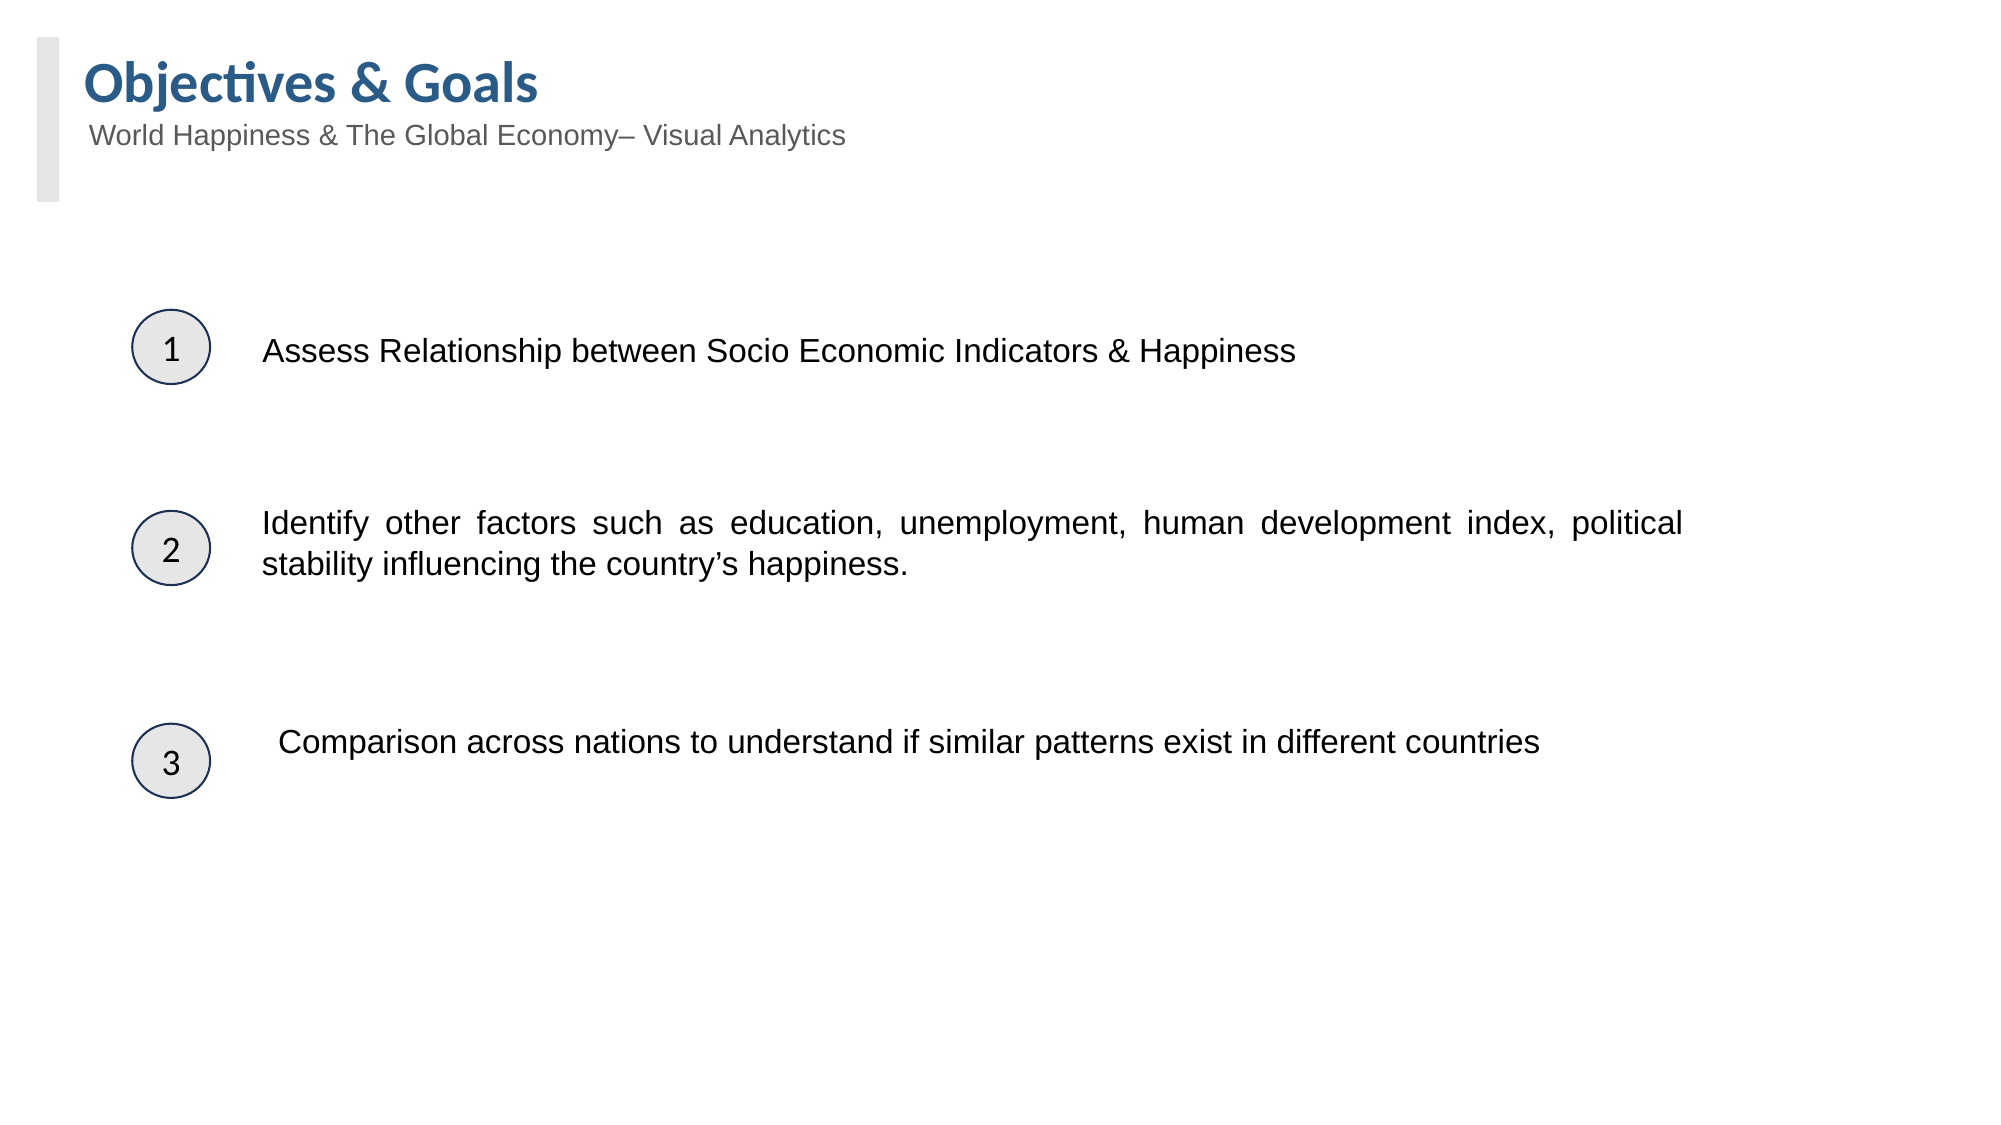

1

Objectives & Goals
World Happiness & The Global Economy– Visual Analytics
1
Assess Relationship between Socio Economic Indicators & Happiness
Identify other factors such as education, unemployment, human development index, political stability influencing the country’s happiness.
2
Comparison across nations to understand if similar patterns exist in different countries
3